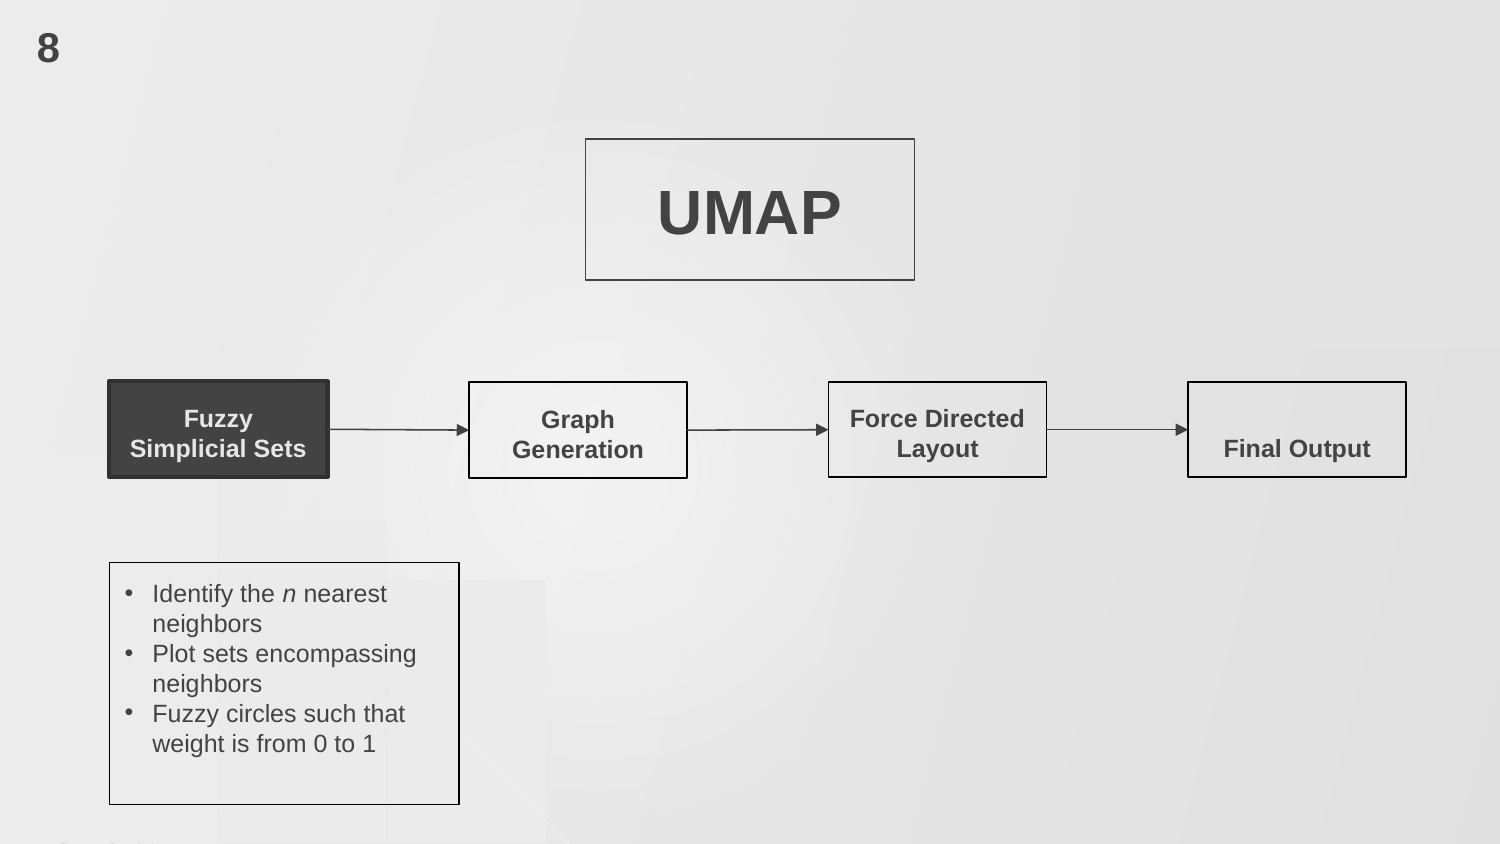

8
# UMAP
Fuzzy Simplicial Sets
Final Output
Graph Generation
Force Directed Layout

Identify the n nearest neighbors
Plot sets encompassing neighbors
Fuzzy circles such that weight is from 0 to 1